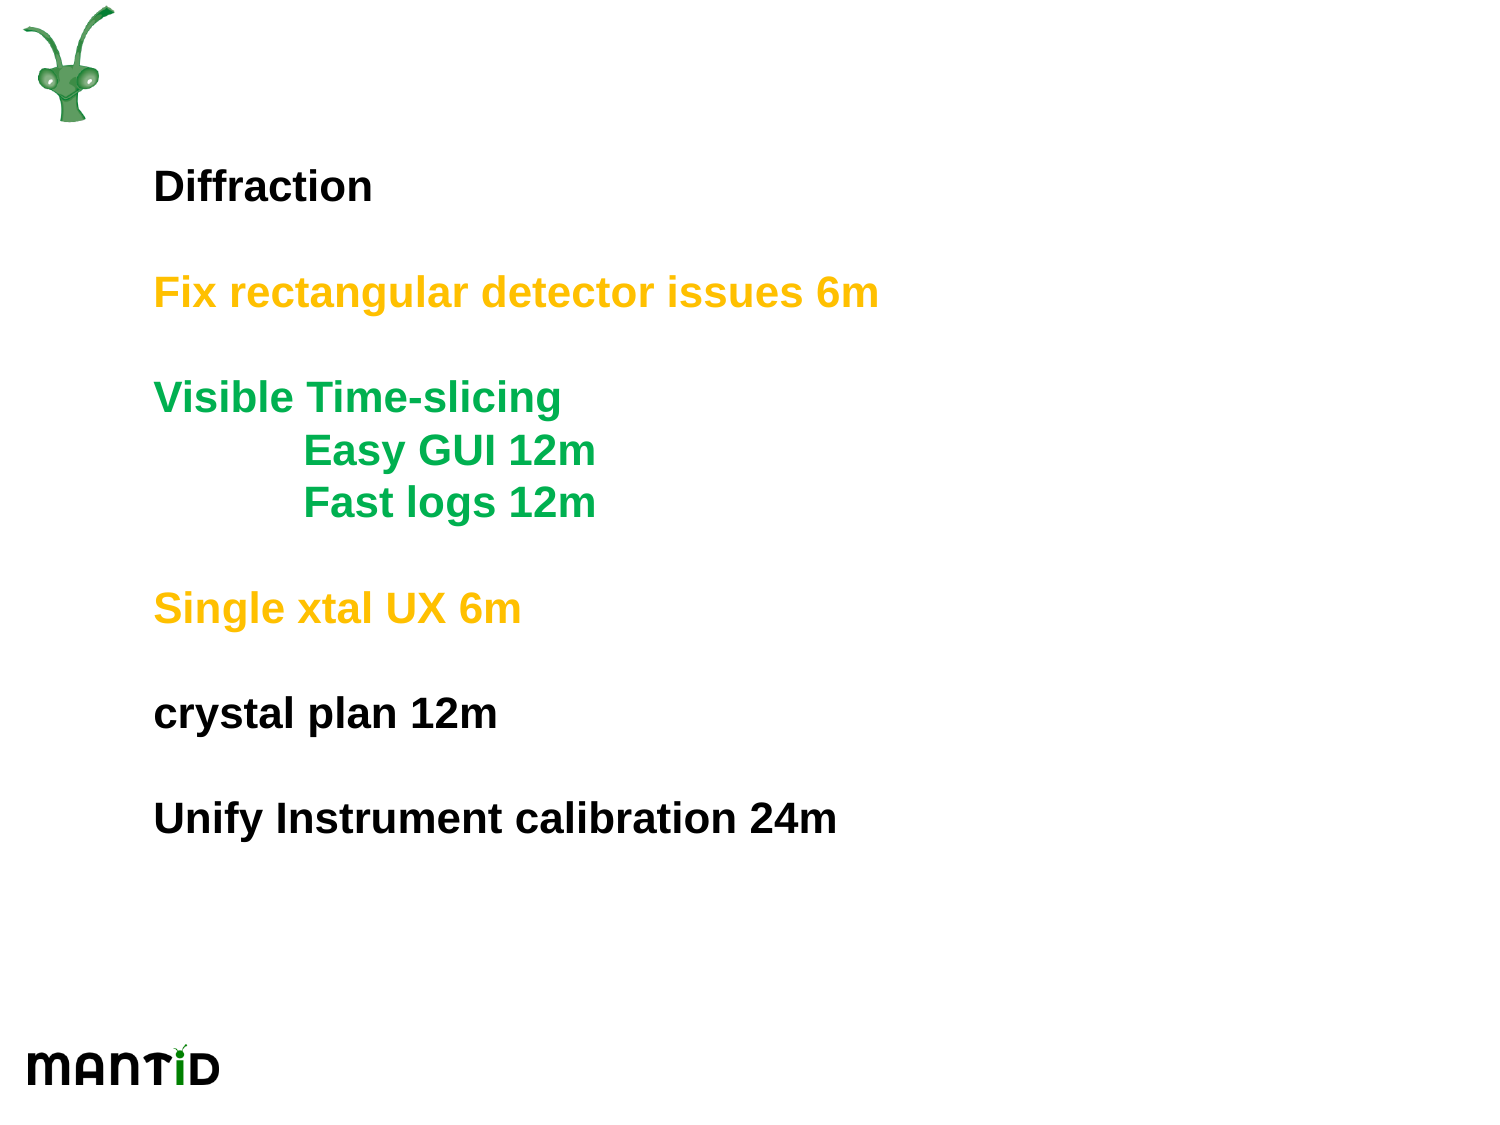

Diffraction

Fix rectangular detector issues 6m

Visible Time-slicing
	Easy GUI 12m
	Fast logs 12m

Single xtal UX 6m

crystal plan 12m

Unify Instrument calibration 24m